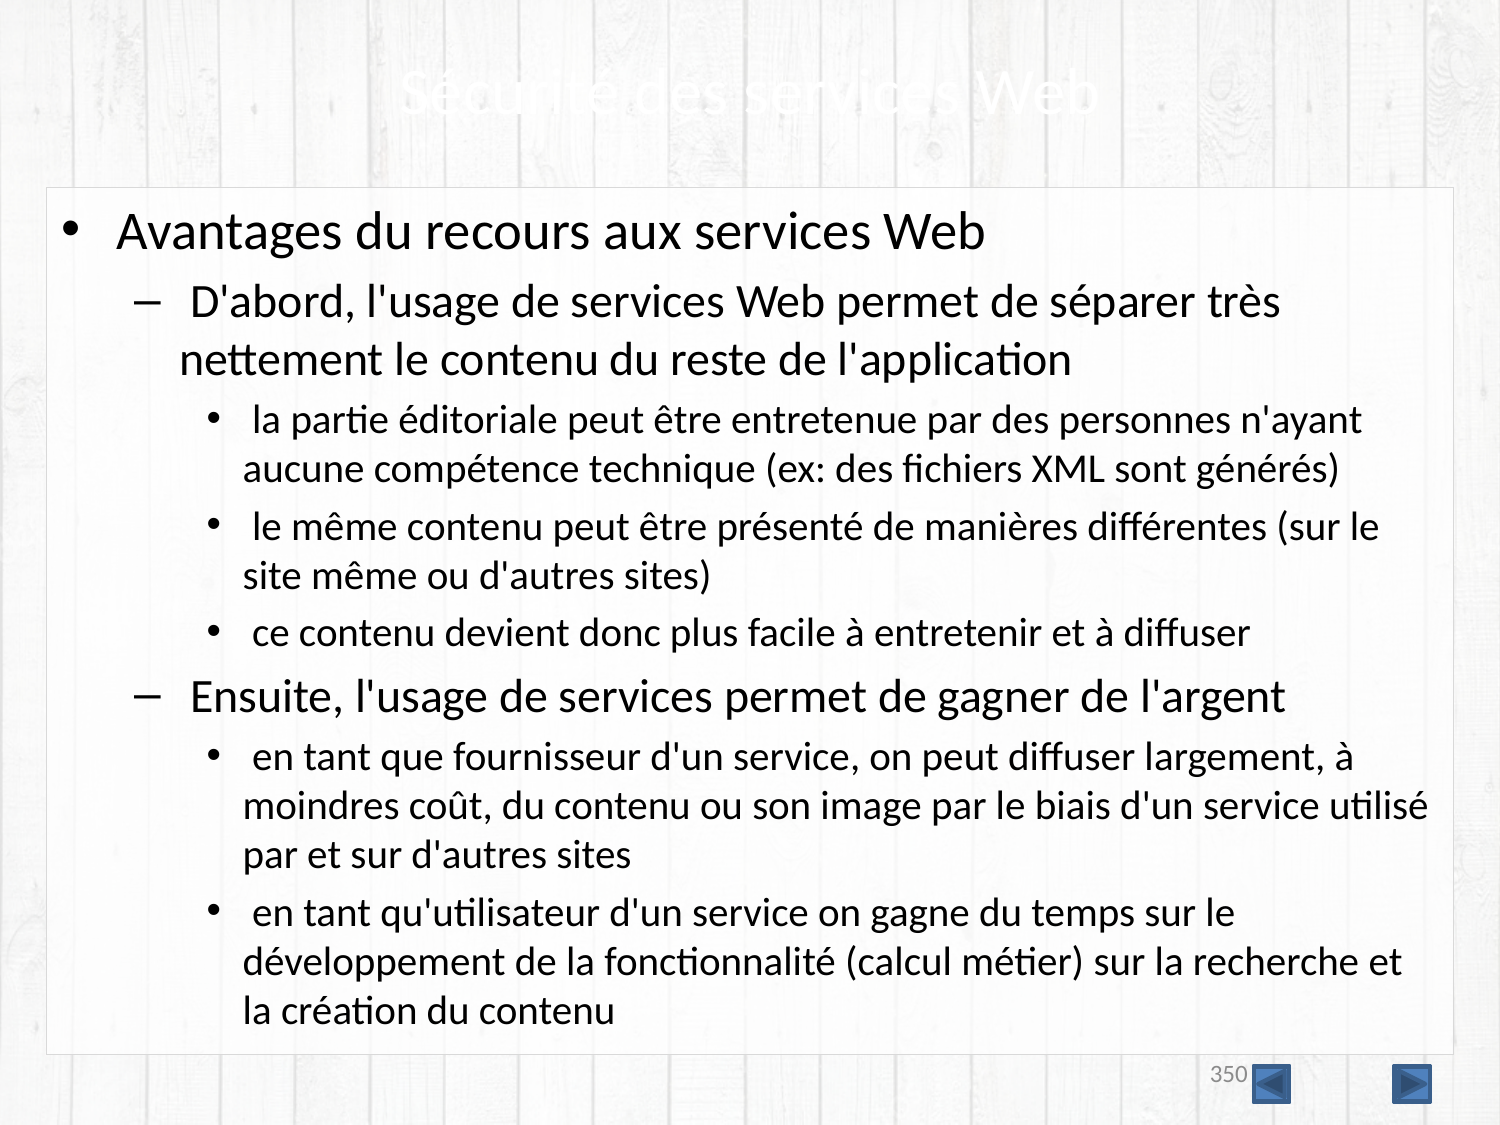

# Sécurité des services Web
Avantages du recours aux services Web
 D'abord, l'usage de services Web permet de séparer très nettement le contenu du reste de l'application
 la partie éditoriale peut être entretenue par des personnes n'ayant aucune compétence technique (ex: des fichiers XML sont générés)
 le même contenu peut être présenté de manières différentes (sur le site même ou d'autres sites)
 ce contenu devient donc plus facile à entretenir et à diffuser
 Ensuite, l'usage de services permet de gagner de l'argent
 en tant que fournisseur d'un service, on peut diffuser largement, à moindres coût, du contenu ou son image par le biais d'un service utilisé par et sur d'autres sites
 en tant qu'utilisateur d'un service on gagne du temps sur le développement de la fonctionnalité (calcul métier) sur la recherche et la création du contenu
350